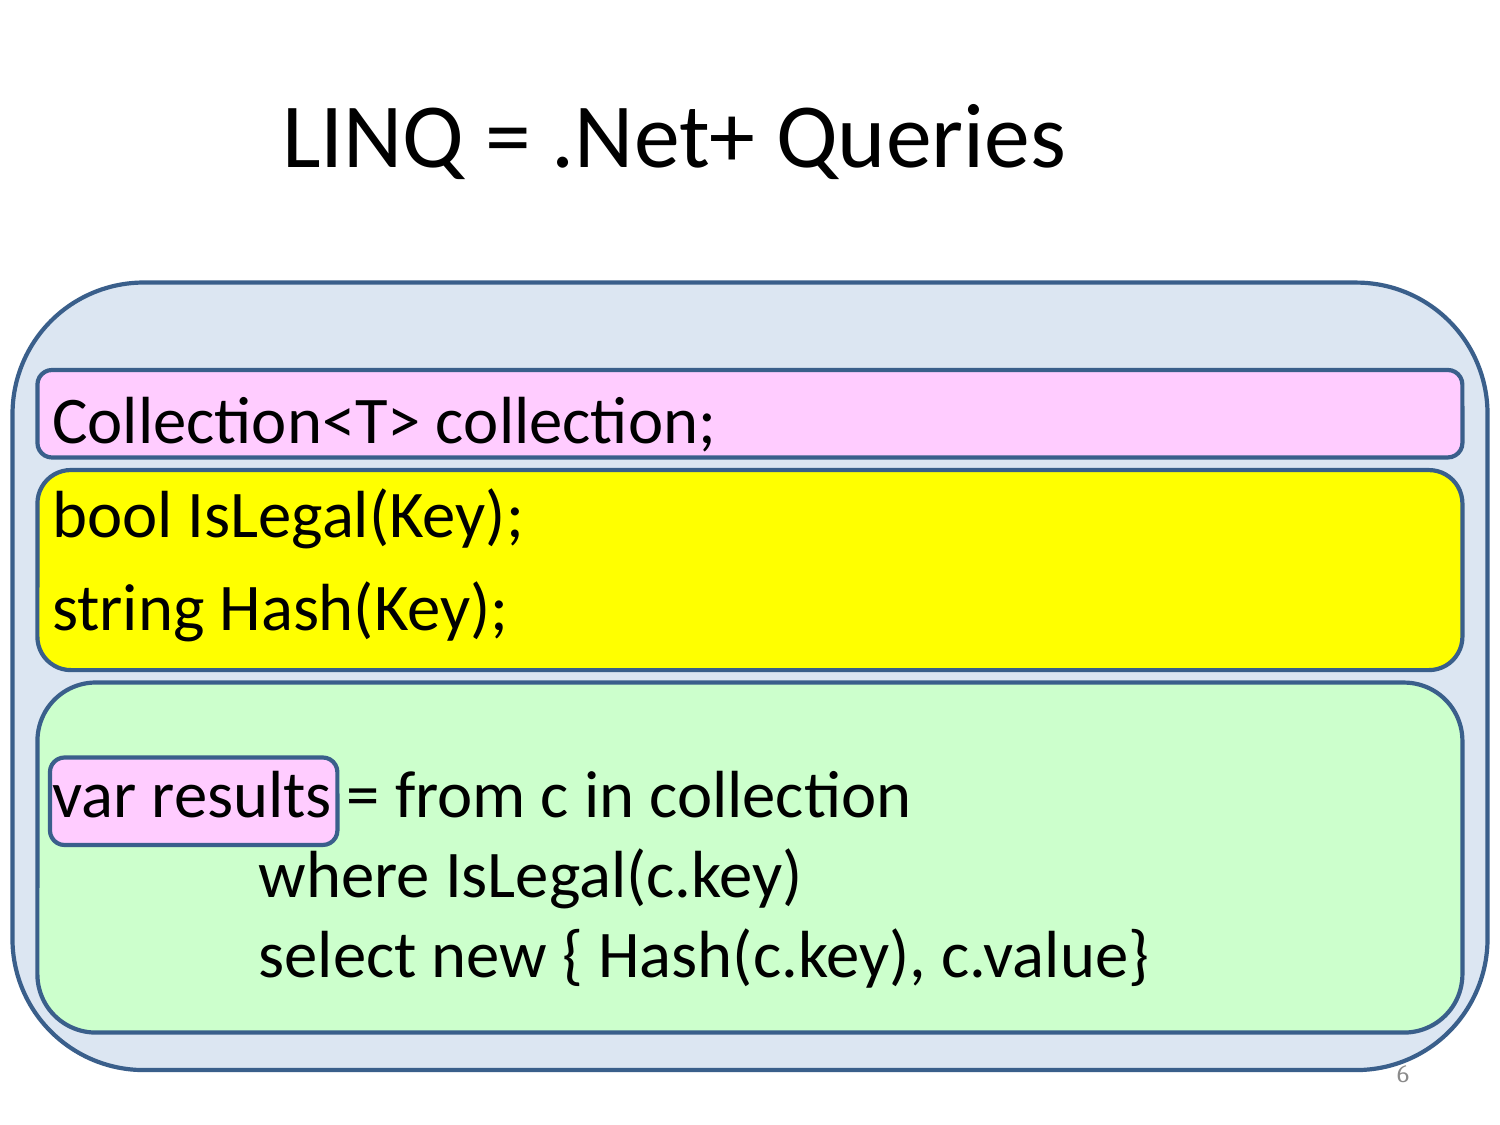

LINQ = .Net+ Queries

Collection<T> collection;
bool IsLegal(Key);
string Hash(Key);

var results = from c in collection
	where IsLegal(c.key)
	select new { Hash(c.key), c.value}

6